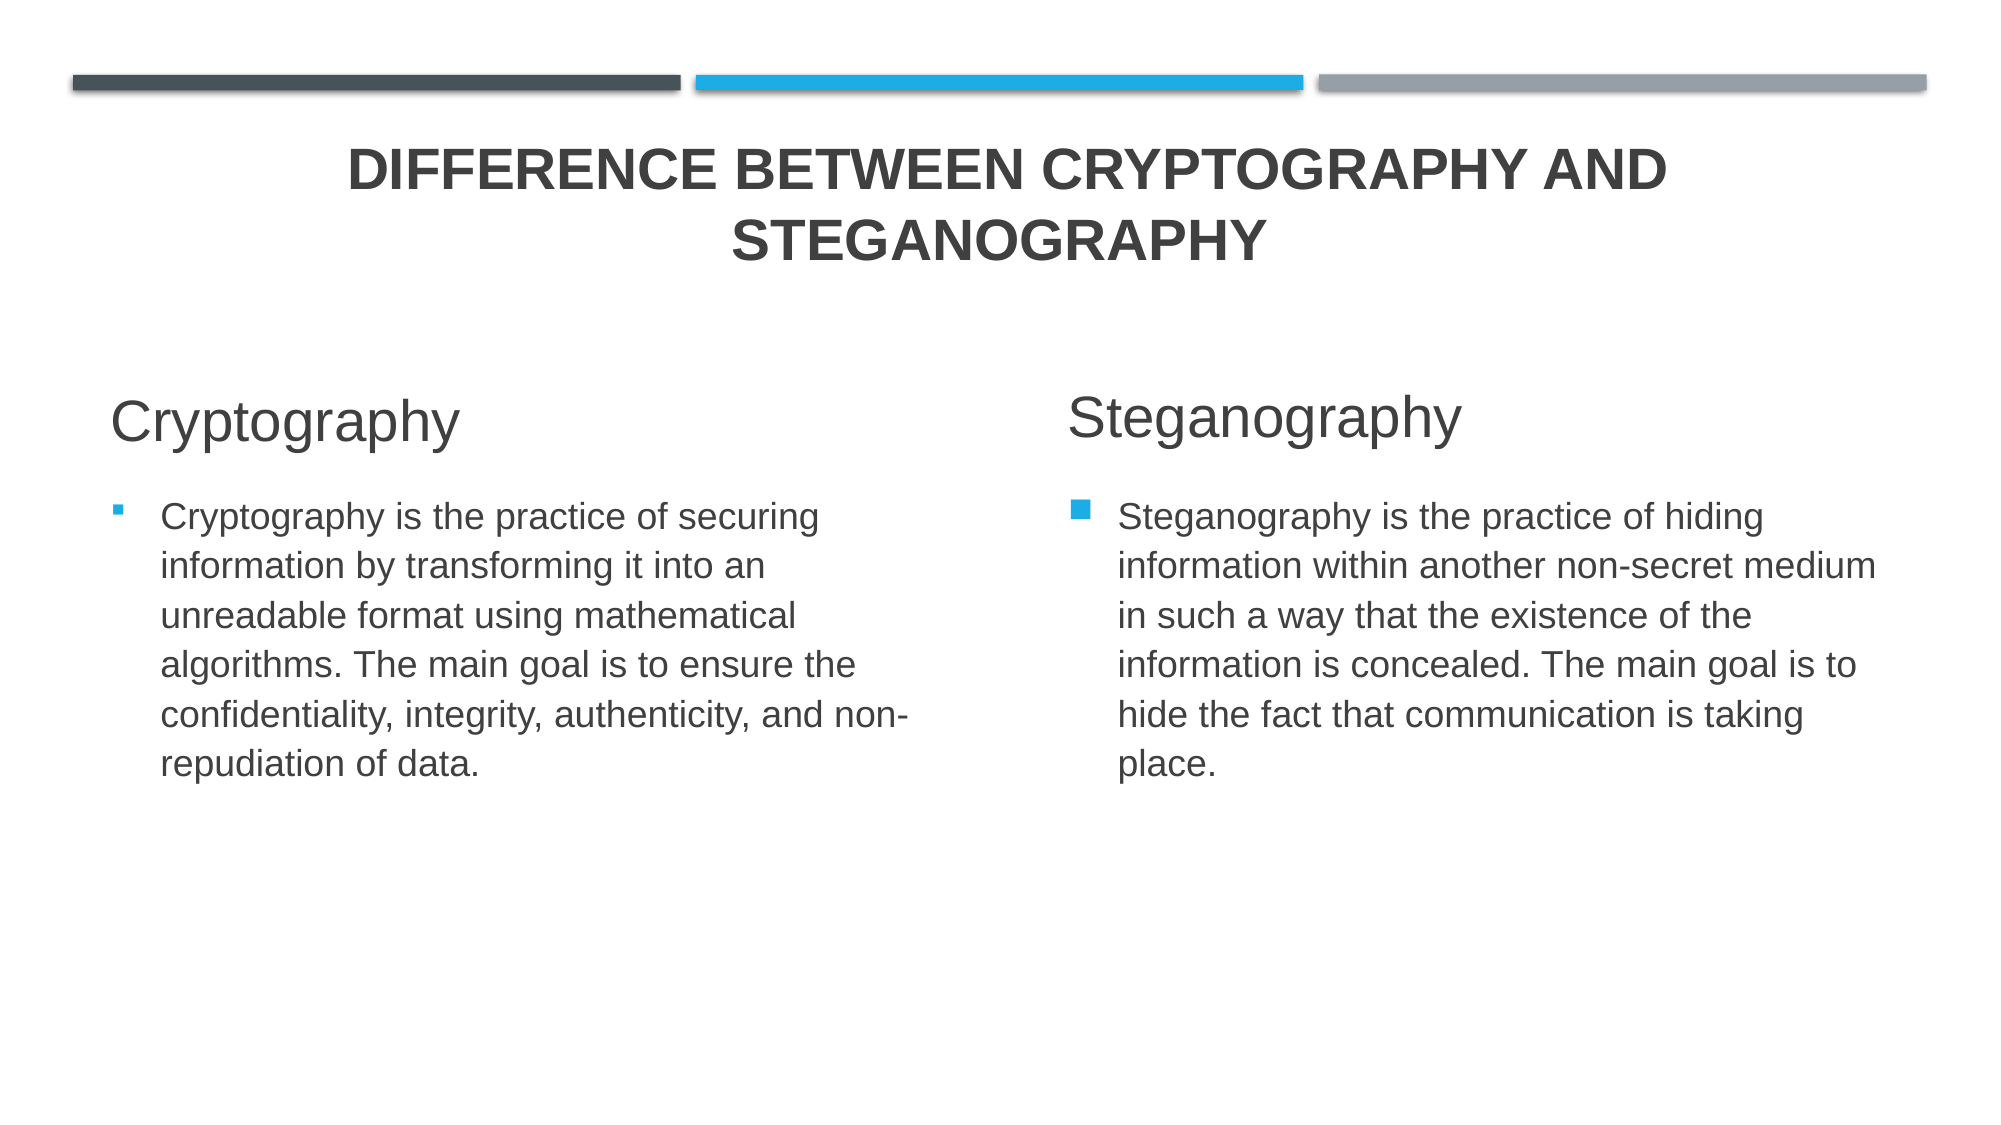

# Difference between Cryptography and Steganography
Cryptography
Steganography
Cryptography is the practice of securing information by transforming it into an unreadable format using mathematical algorithms. The main goal is to ensure the confidentiality, integrity, authenticity, and non-repudiation of data.
Steganography is the practice of hiding information within another non-secret medium in such a way that the existence of the information is concealed. The main goal is to hide the fact that communication is taking place.